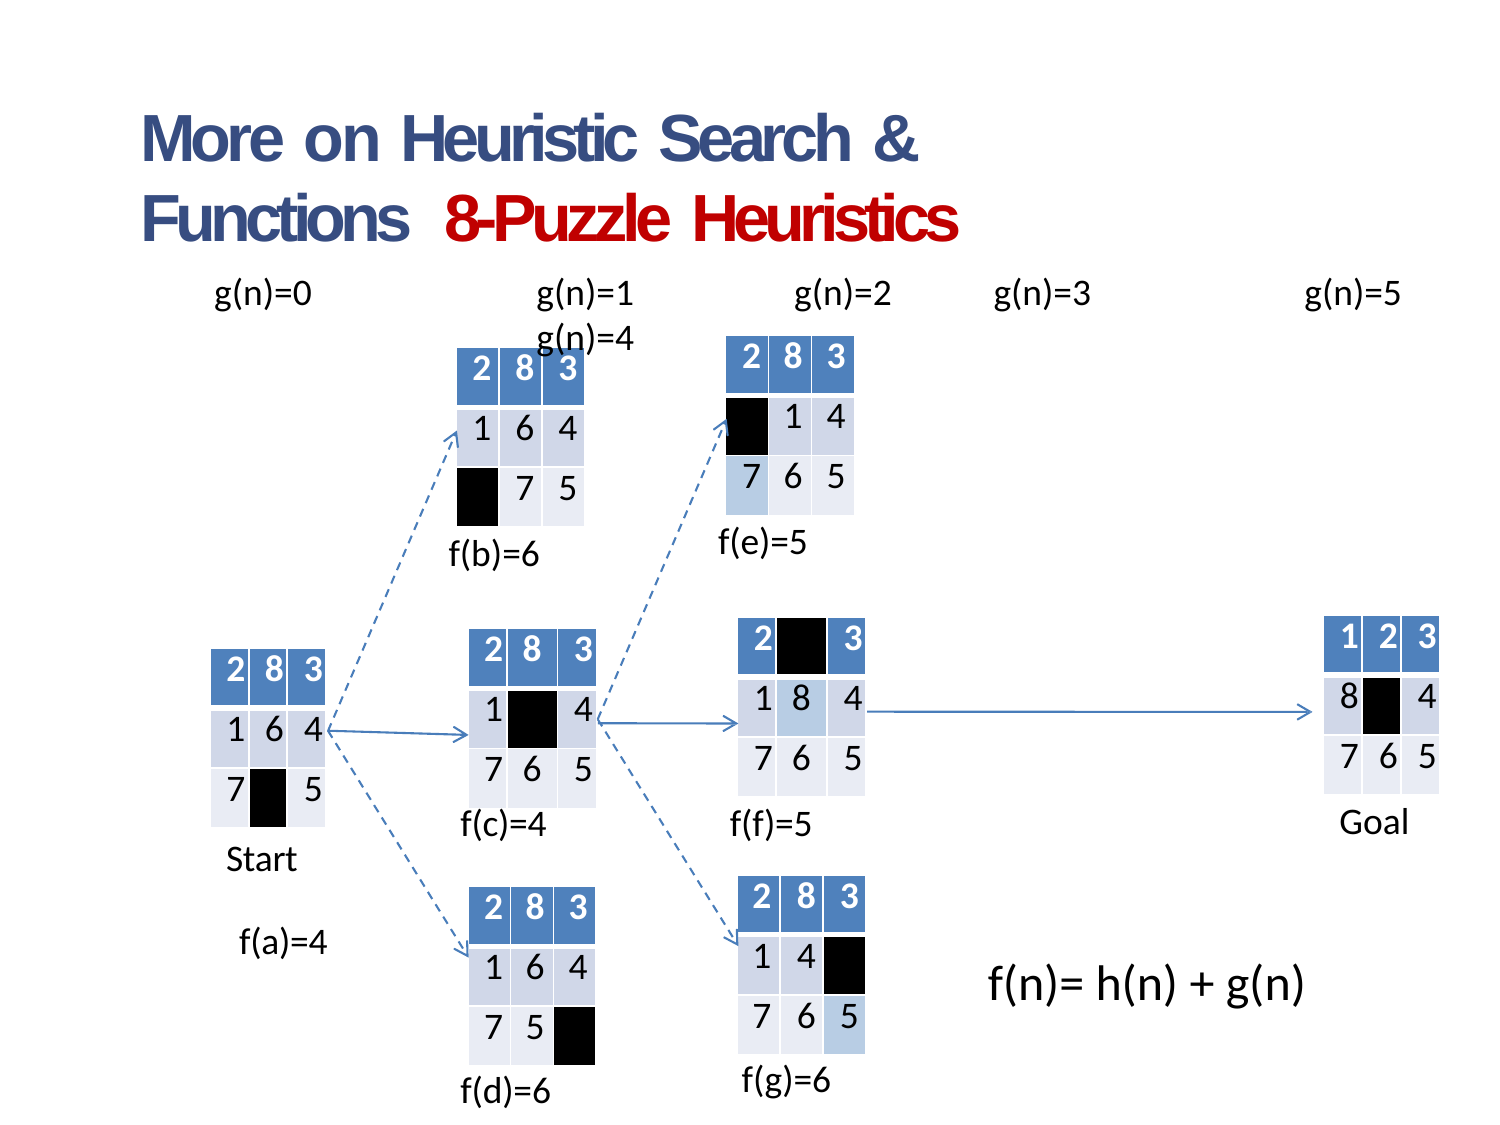

# More on Heuristic Search & Functions  8-Puzzle Heuristics
g(n)=0	g(n)=1	g(n)=2	g(n)=3	g(n)=4
g(n)=5
| 2 | 8 | 3 |
| --- | --- | --- |
|  | 1 | 4 |
| 7 | 6 | 5 |
| 2 | 8 | 3 |
| --- | --- | --- |
| 1 | 6 | 4 |
|  | 7 | 5 |

f(e)=5
f(b)=6
| 1 | 2 | 3 |
| --- | --- | --- |
| 8 |  | 4 |
| 7 | 6 | 5 |
| 2 |  | 3 |
| --- | --- | --- |
| 1 | 8 | 4 |
| 7 | 6 | 5 |
| 2 | 8 | 3 |
| --- | --- | --- |
| 1 |  | 4 |
| 7 | 6 | 5 |
| 2 | 8 | 3 |
| --- | --- | --- |
| 1 | 6 | 4 |
| 7 |  | 5 |

Goal
f(c)=4
f(f)=5
Start

f(a)=4
| 2 | 8 | 3 |
| --- | --- | --- |
| 1 | 4 |  |
| 7 | 6 | 5 |
| 2 | 8 | 3 |
| --- | --- | --- |
| 1 | 6 | 4 |
| 7 | 5 |  |
f(n)= h(n) + g(n)
f(g)=6
f(d)=6